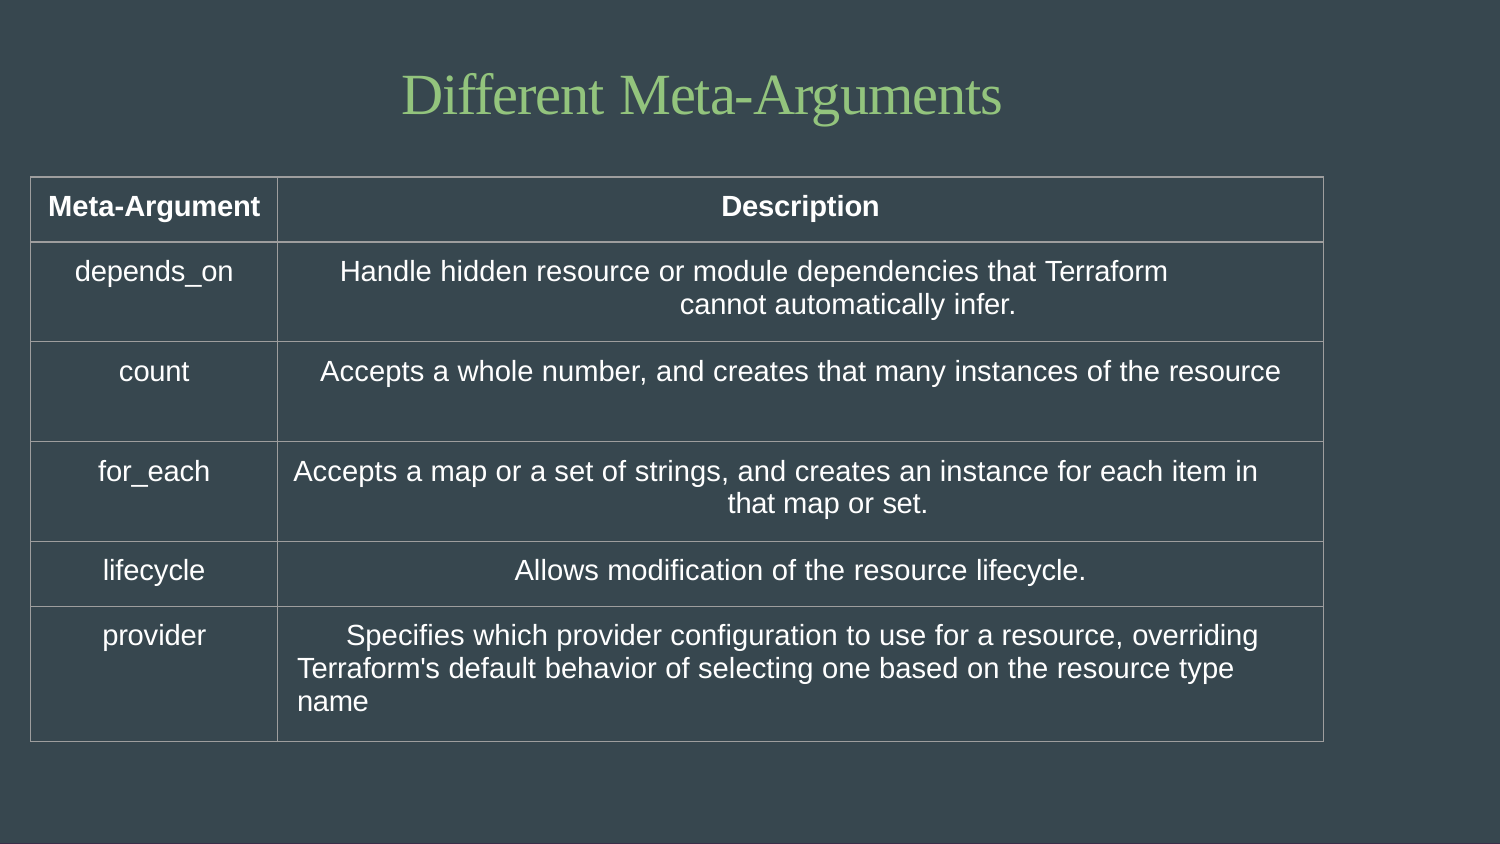

# Different Meta-Arguments
| Meta-Argument | Description |
| --- | --- |
| depends\_on | Handle hidden resource or module dependencies that Terraform cannot automatically infer. |
| count | Accepts a whole number, and creates that many instances of the resource |
| for\_each | Accepts a map or a set of strings, and creates an instance for each item in that map or set. |
| lifecycle | Allows modification of the resource lifecycle. |
| provider | Specifies which provider configuration to use for a resource, overriding Terraform's default behavior of selecting one based on the resource type name |